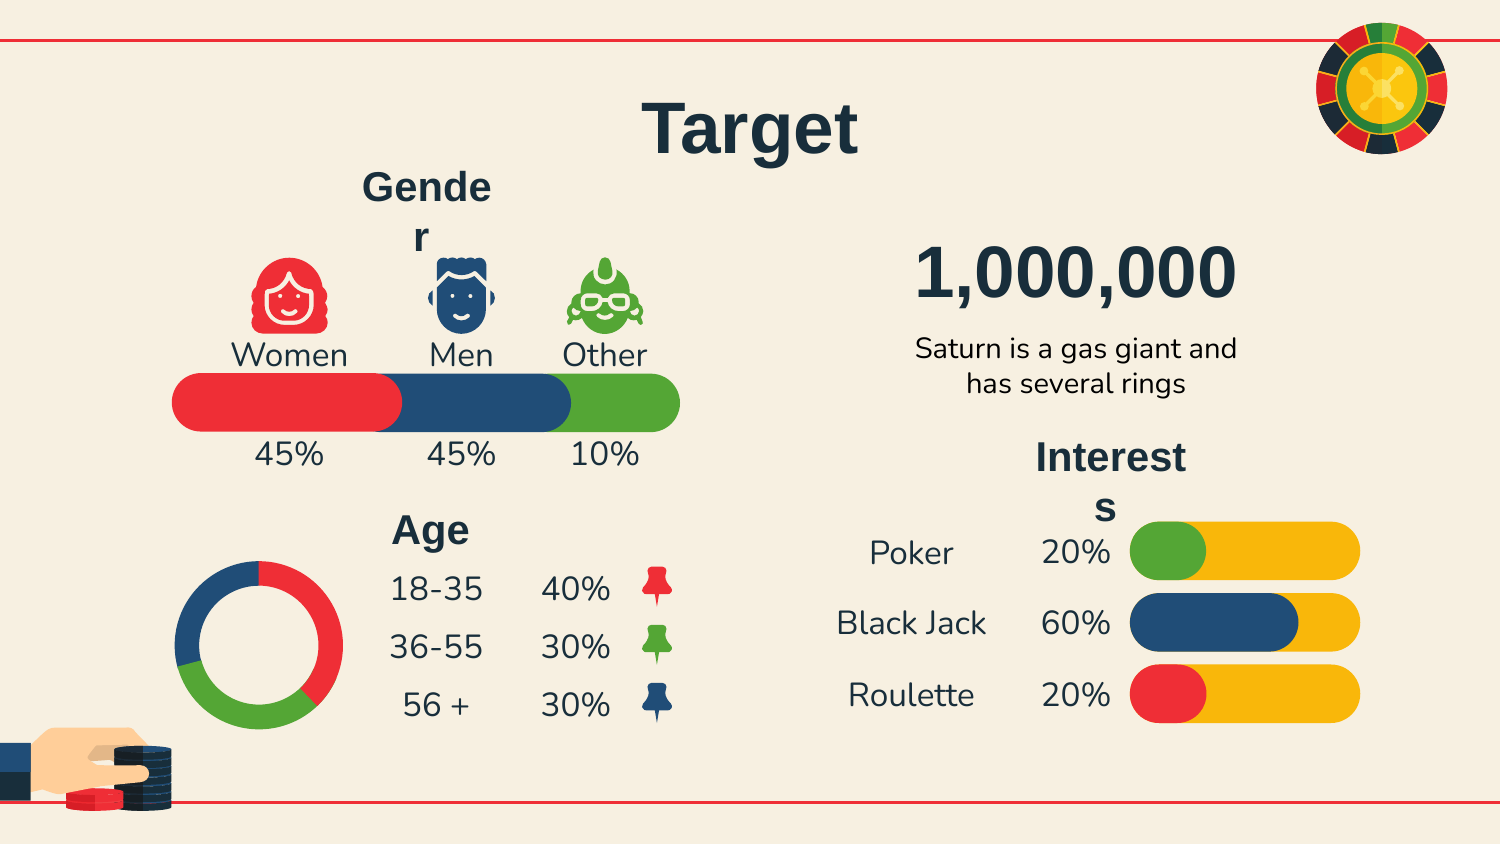

# Target
Gender
1,000,000

Saturn is a gas giant and has several rings
Men
Women
Other

45%
45%
10%
Interests
Age

20%
Poker

40%
18-35

Black Jack
60%

36-55
30%

Roulette
20%
30%

56 +